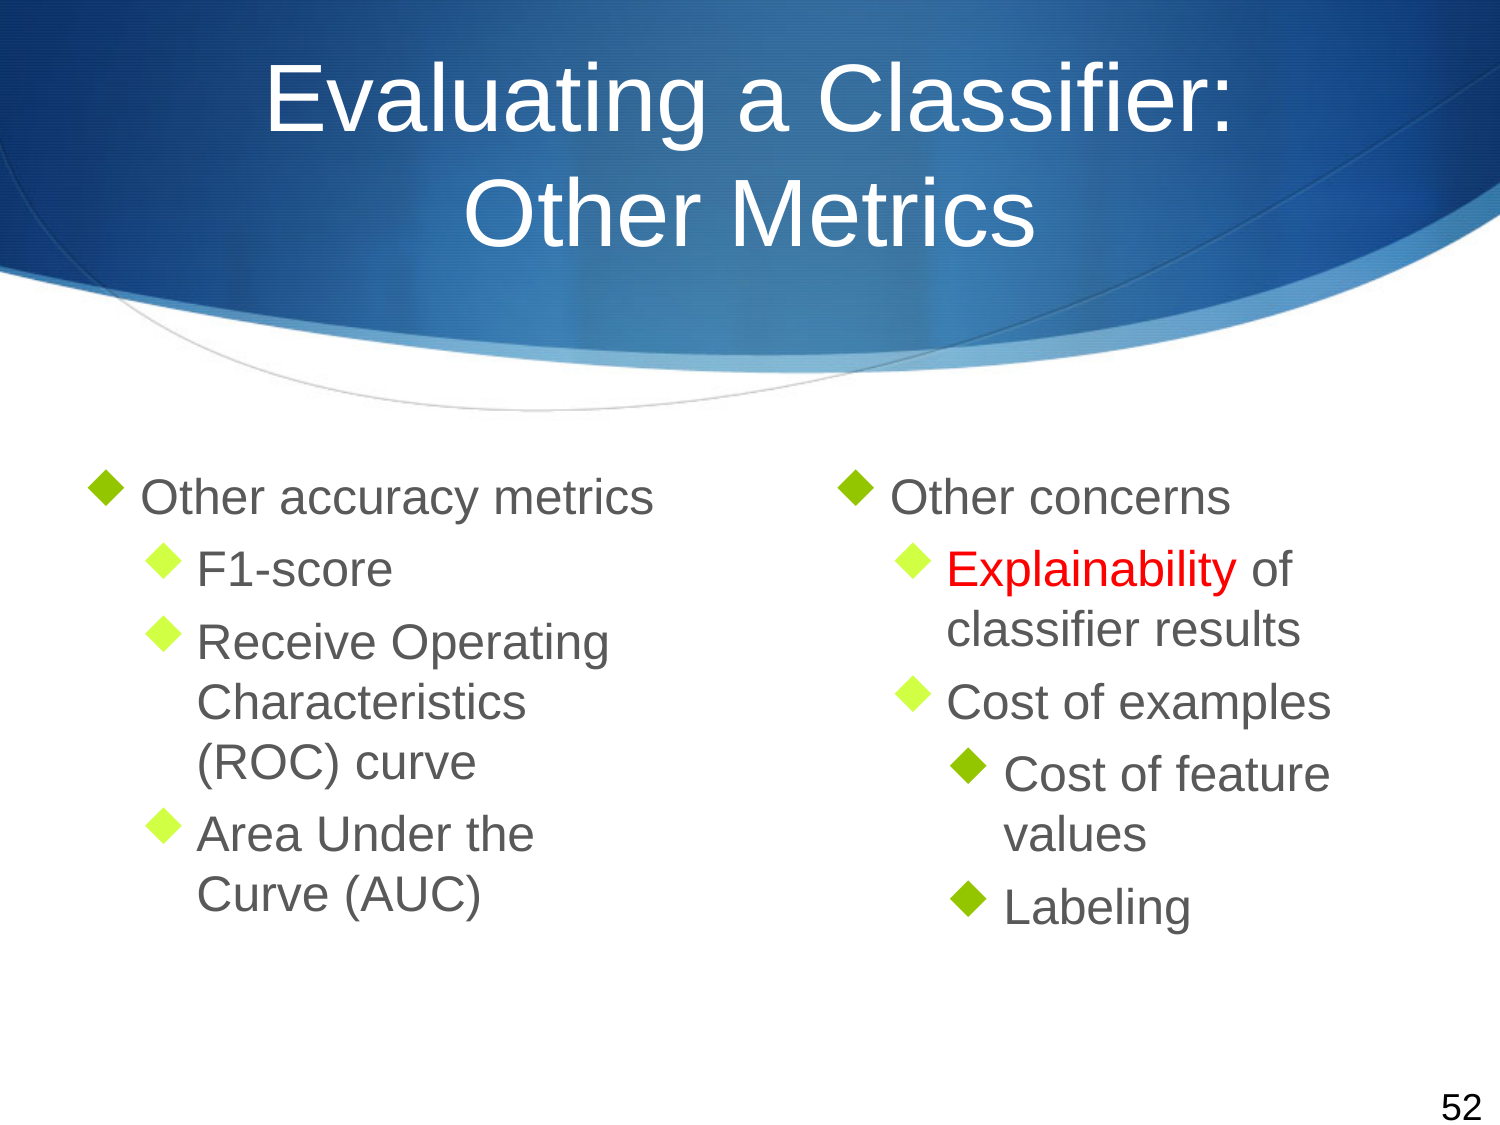

# Evaluating a Classifier: Other Metrics
Other accuracy metrics
F1-score
Receive Operating Characteristics (ROC) curve
Area Under the Curve (AUC)

Other concerns
Explainability of classifier results
Cost of examples
Cost of feature values
Labeling
52